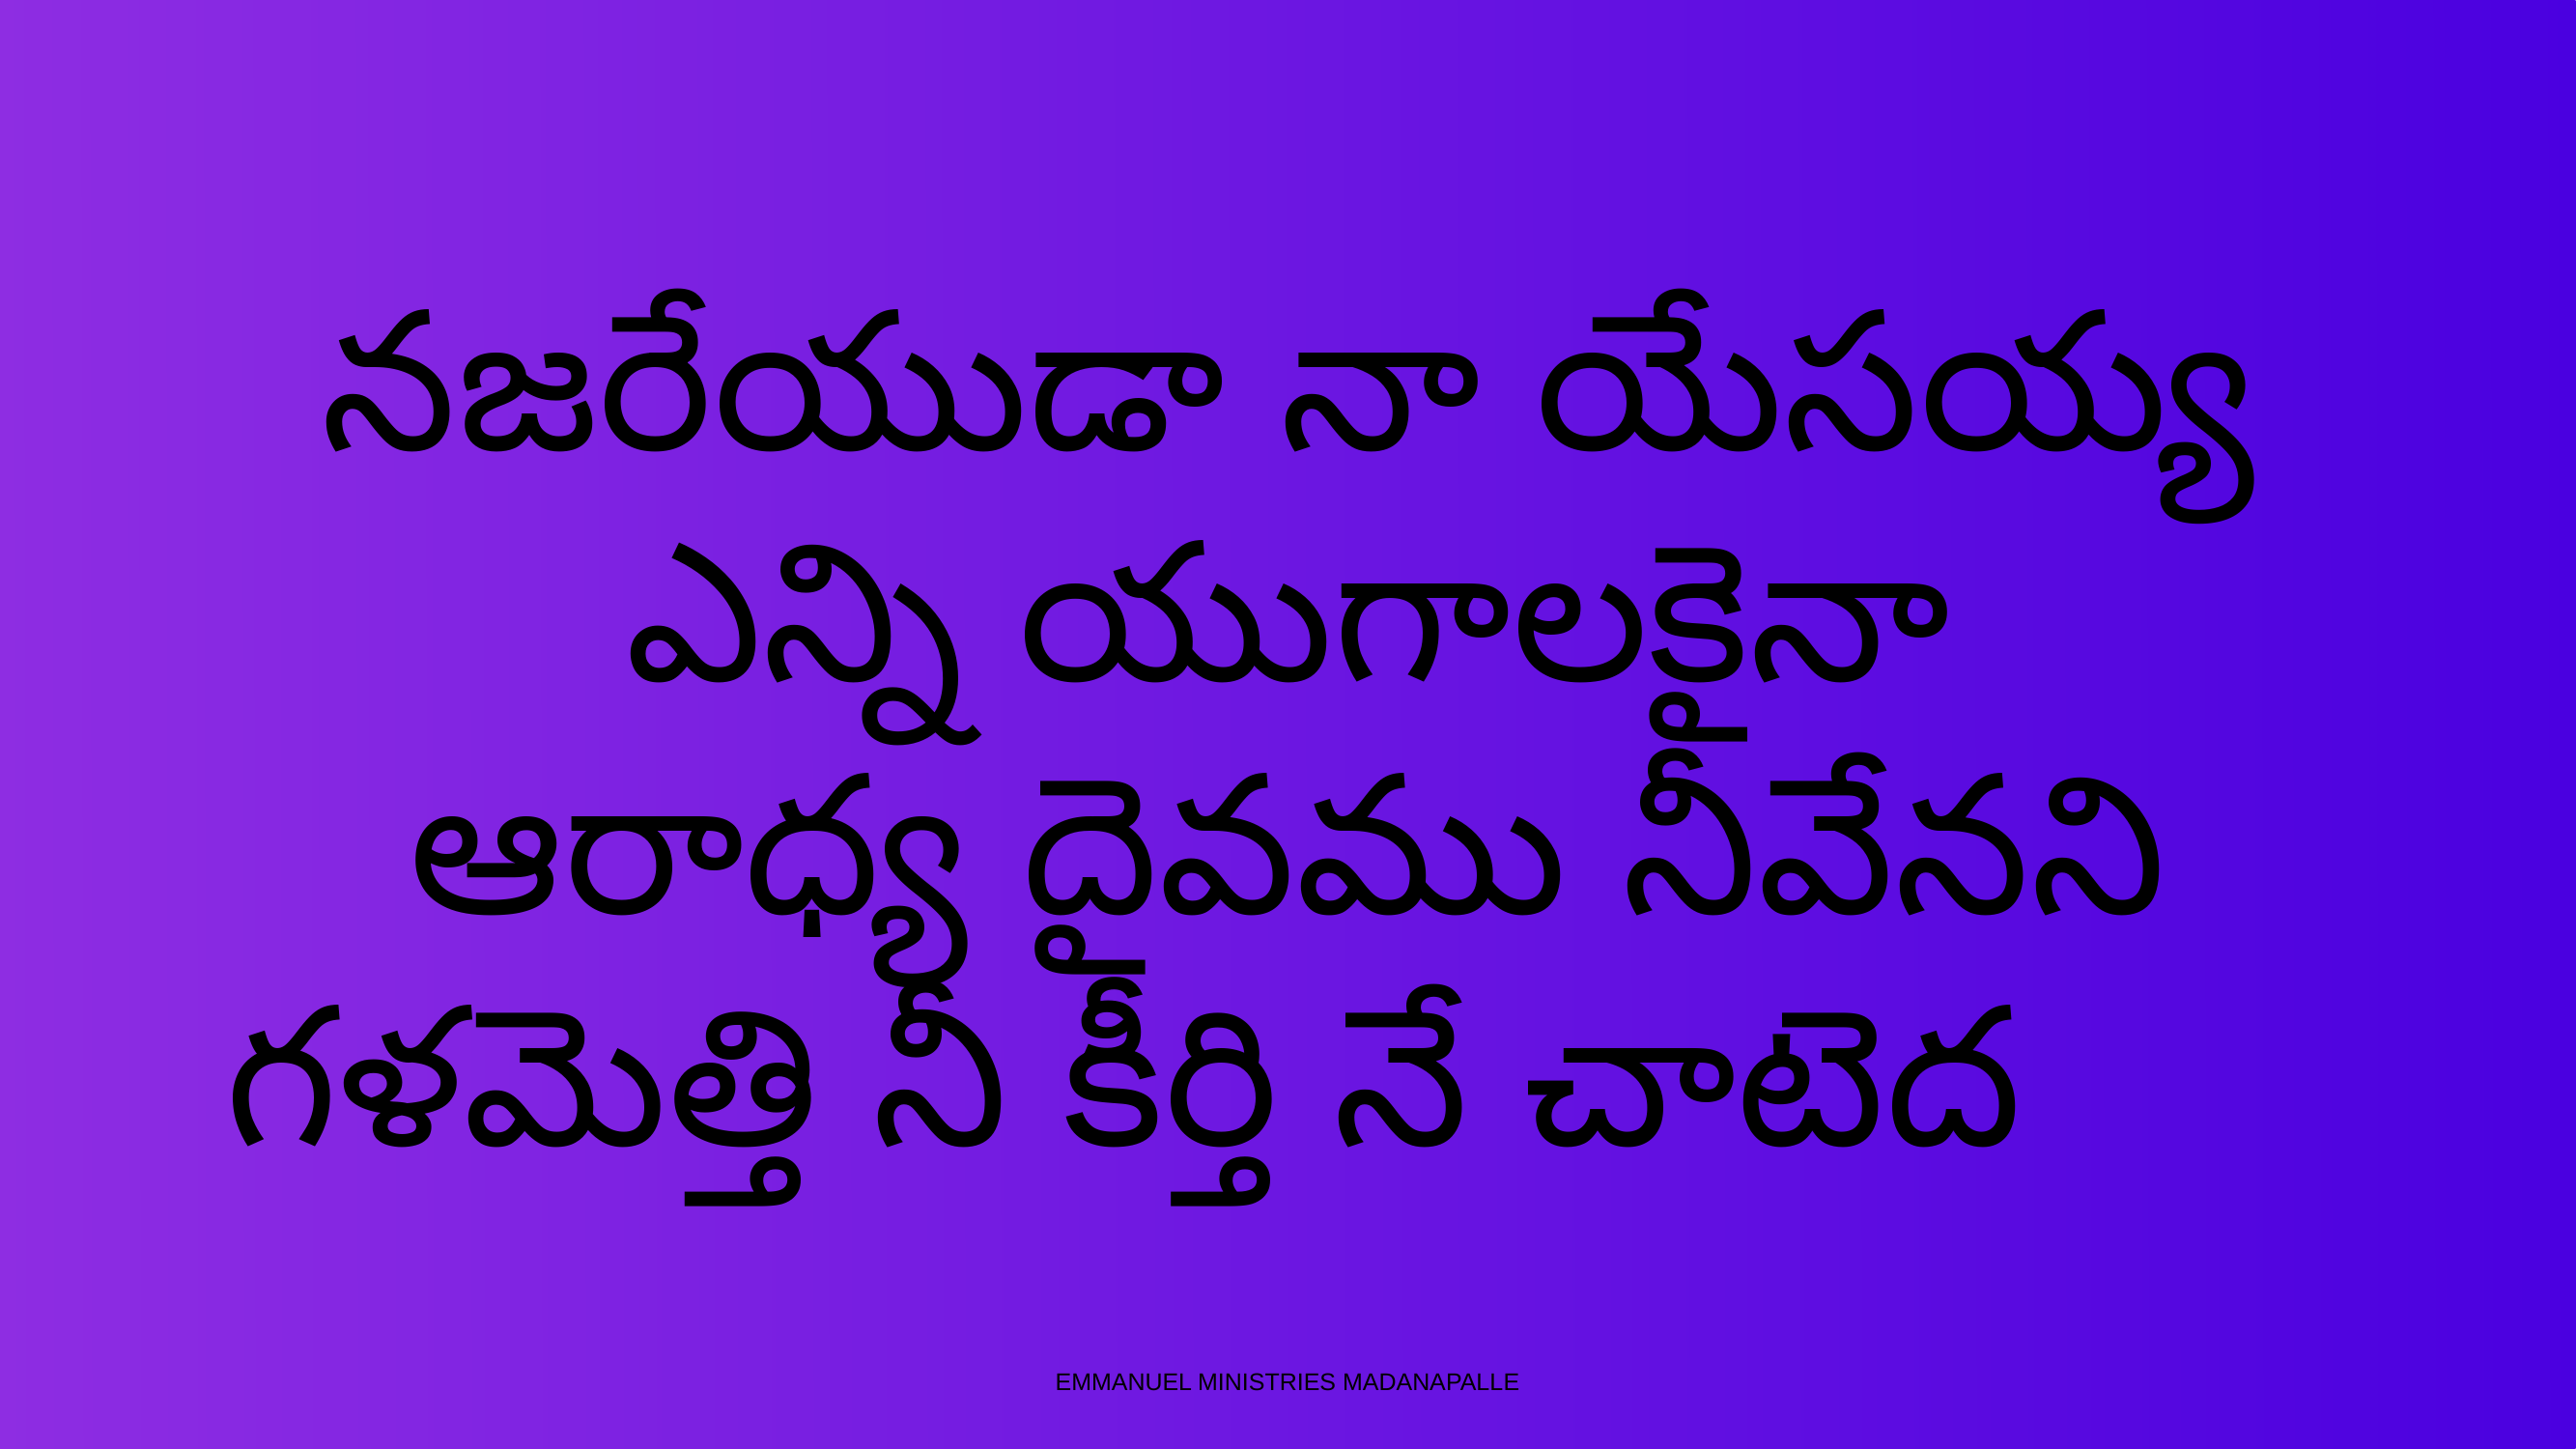

నజరేయుడా నా యేసయ్య
ఎన్ని యుగాలకైనా
ఆరాధ్య దైవము నీవేనని
గళమెత్తి నీ కీర్తి నే చాటెద